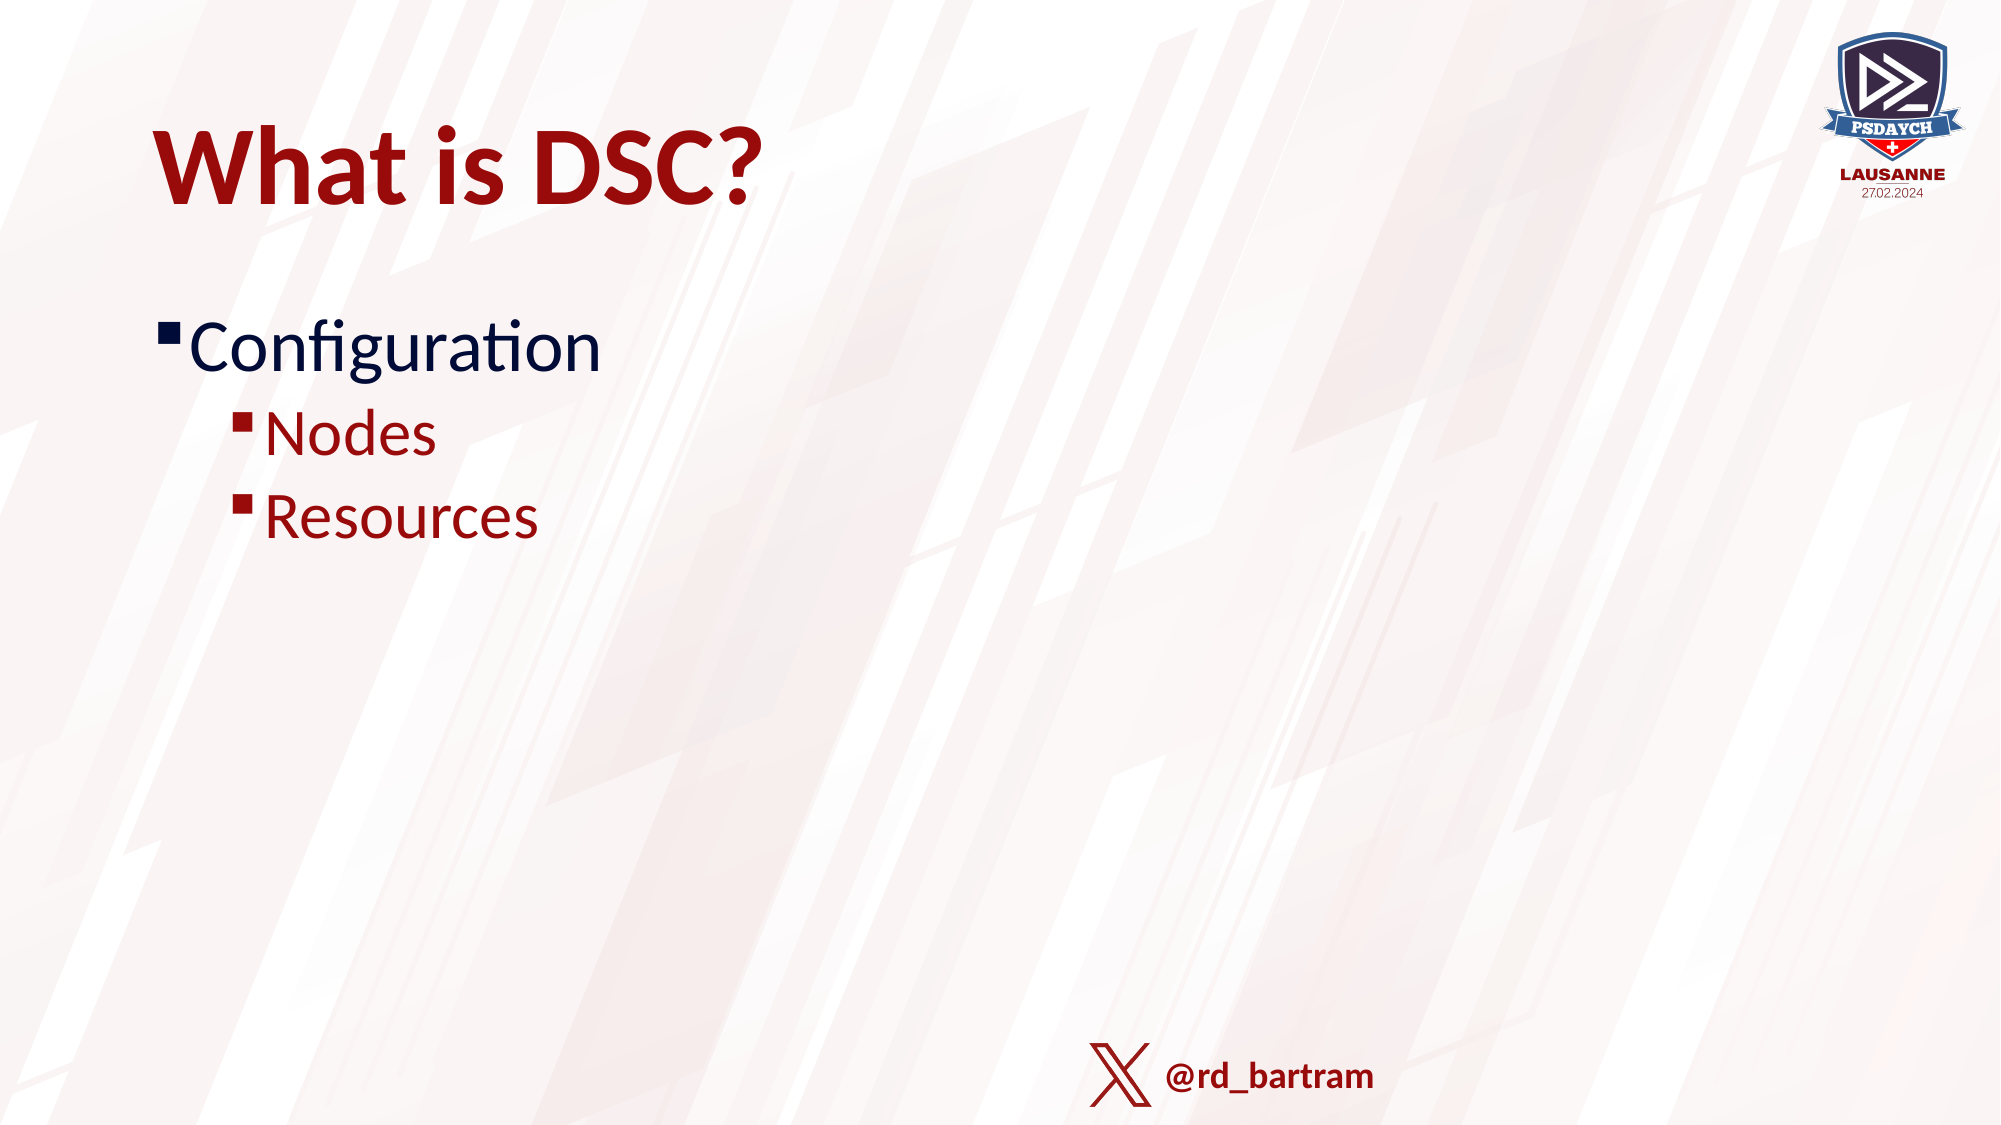

# What is DSC?
Configuration
Nodes
Resources